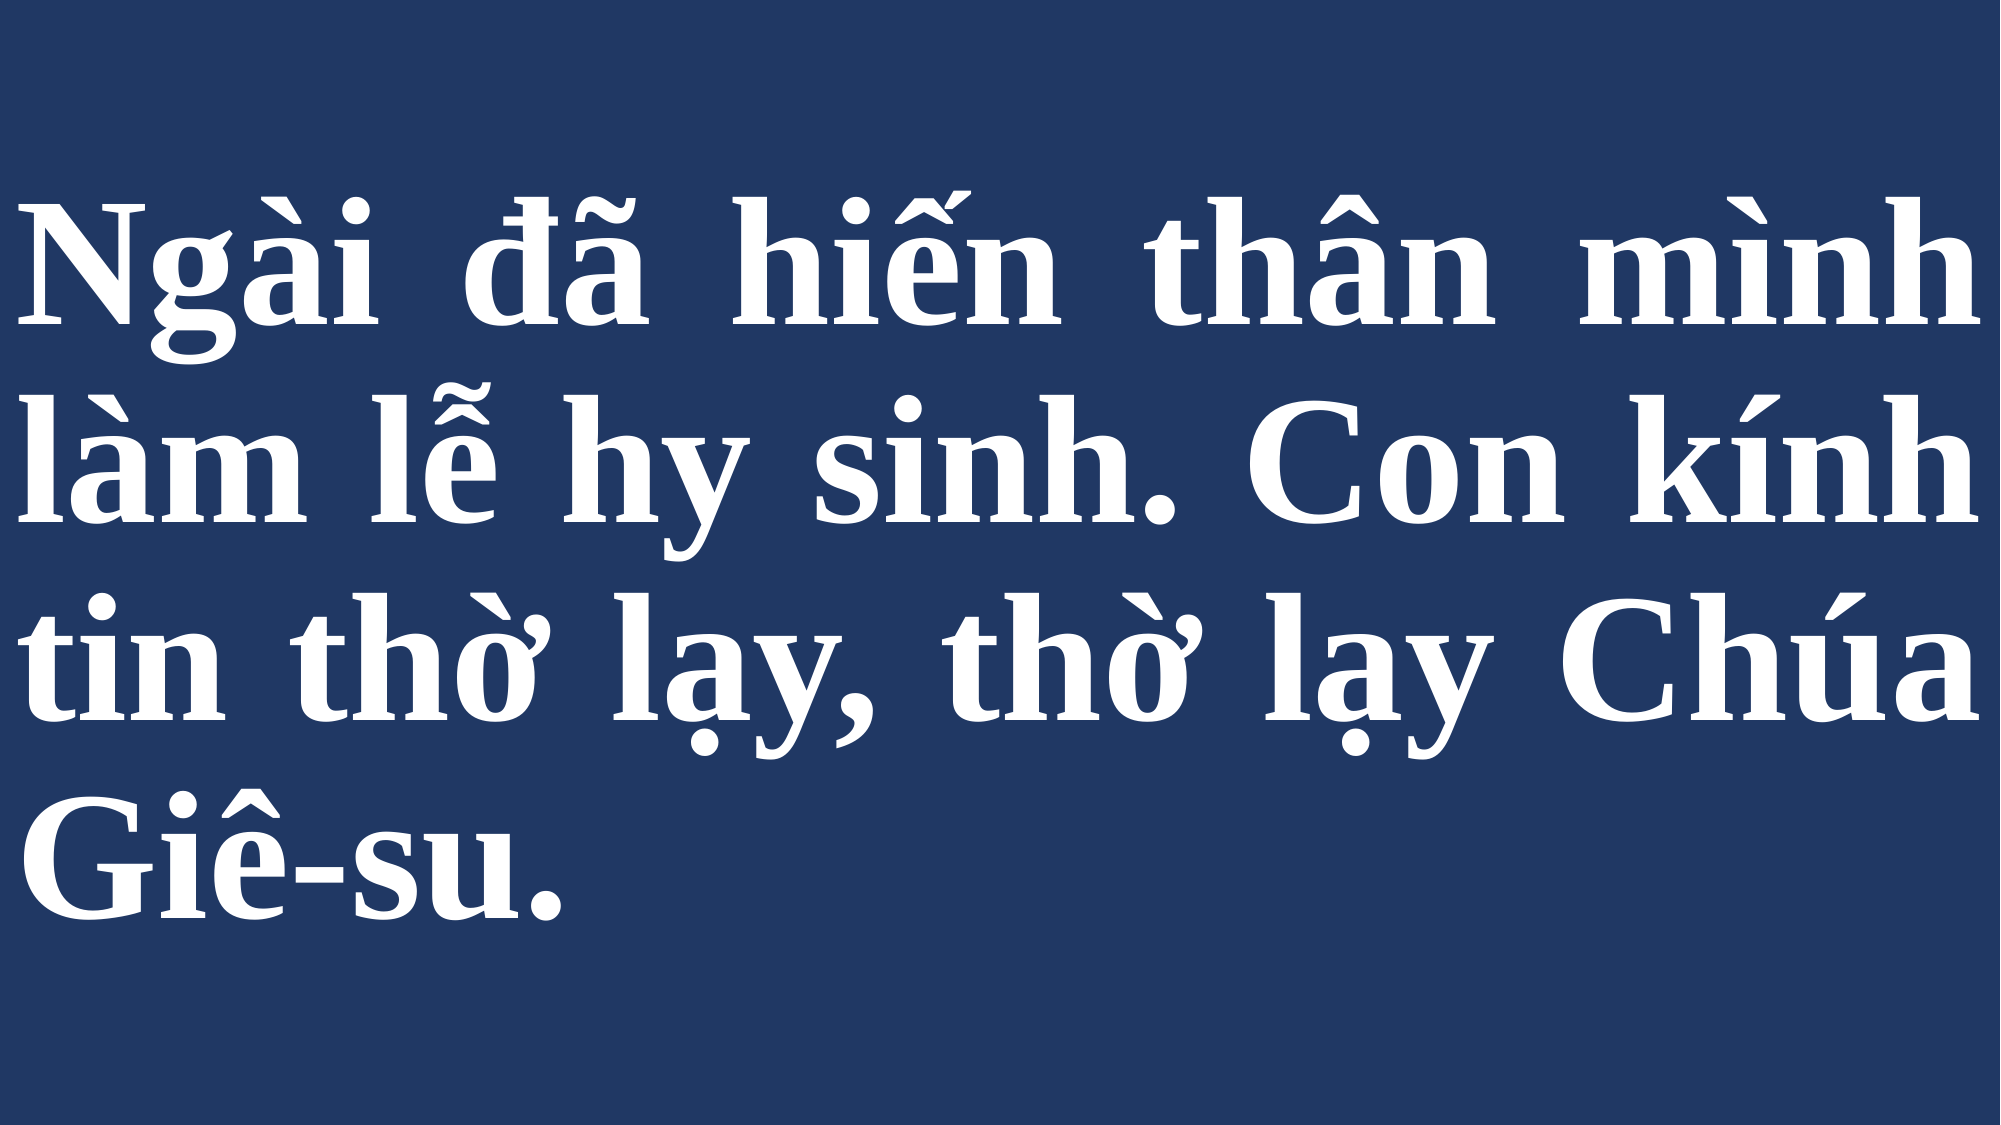

# Ngài đã hiến thân mình làm lễ hy sinh. Con kính tin thờ lạy, thờ lạy Chúa Giê-su.